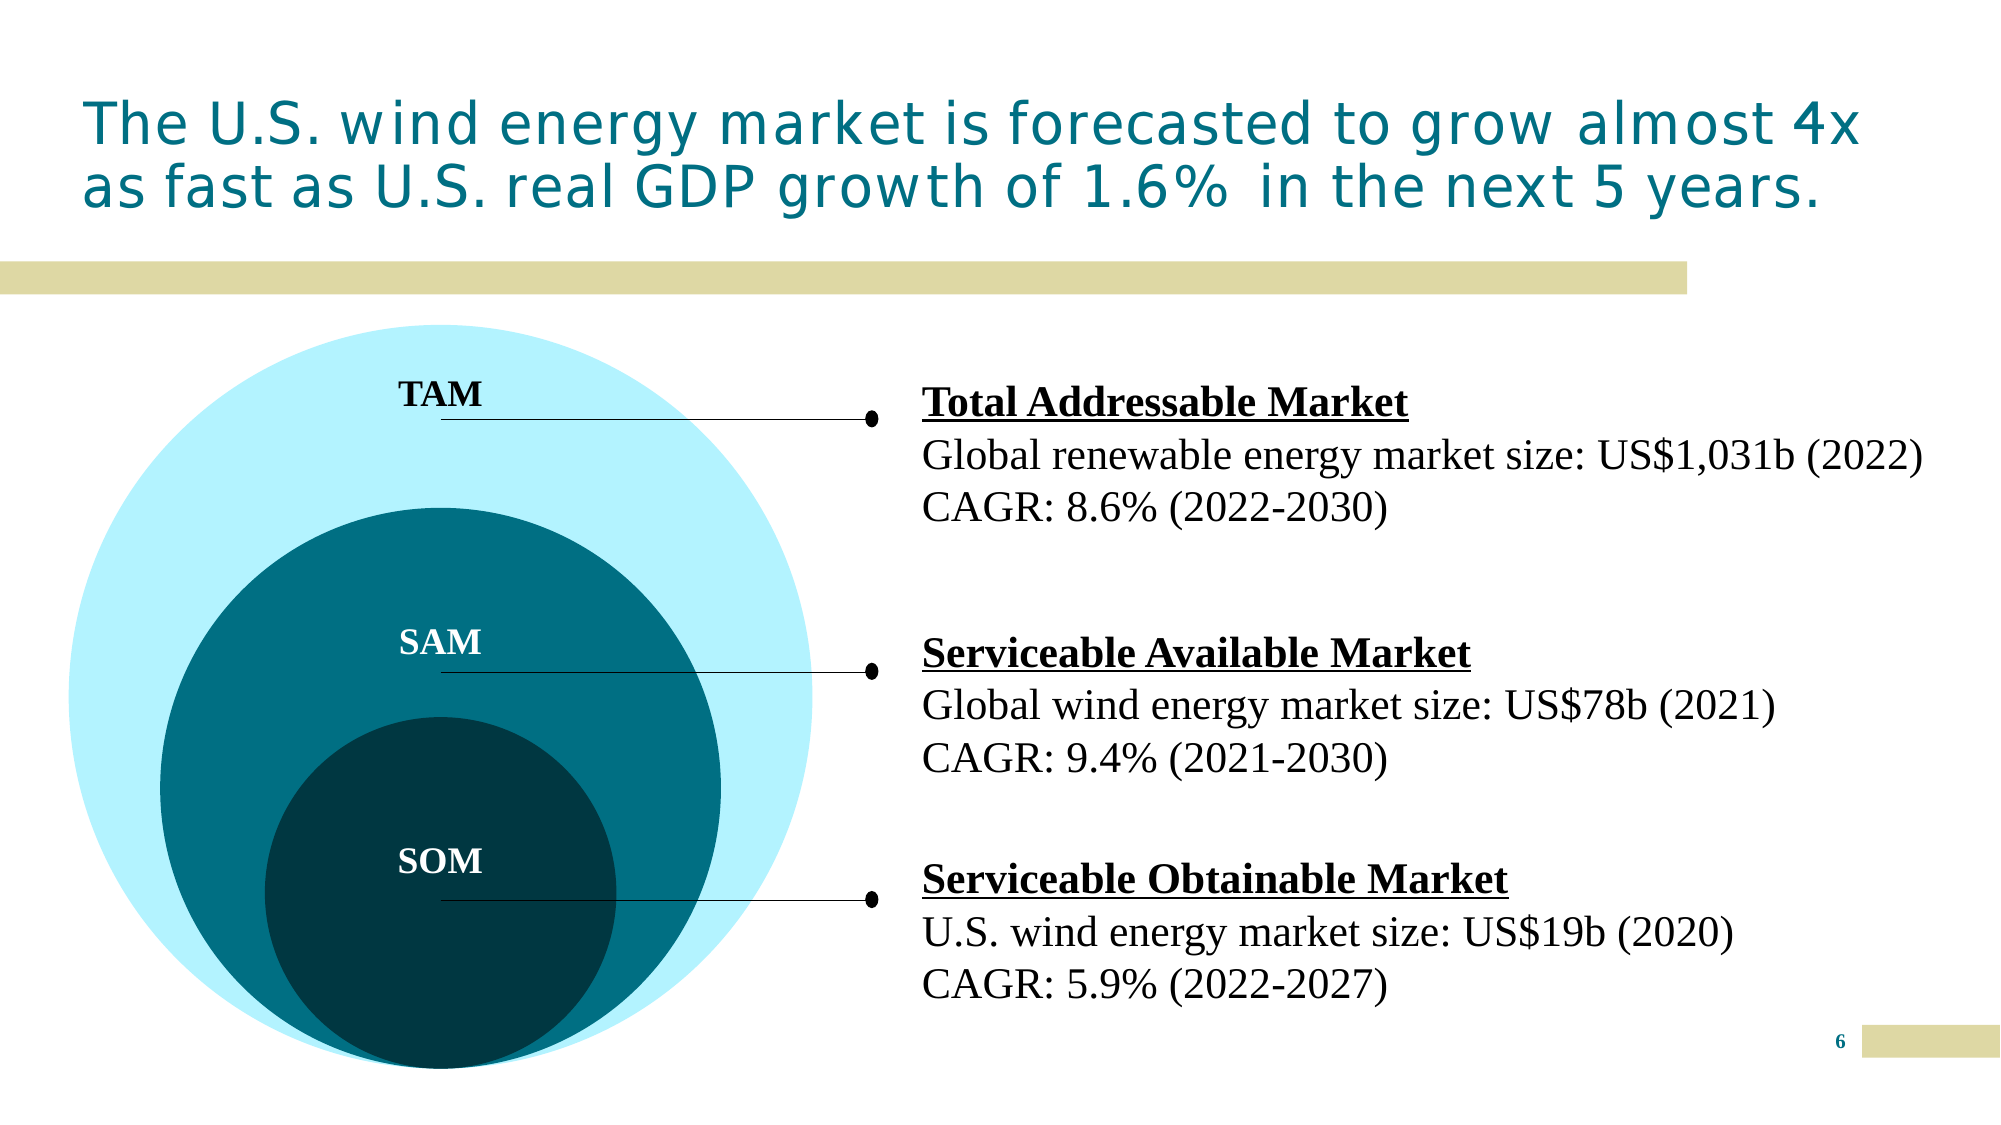

# The U.S. wind energy market is forecasted to grow almost 4x as fast as U.S. real GDP growth of 1.6% in the next 5 years.

TAM
Total Addressable Market
Global renewable energy market size: US$1,031b (2022)
CAGR: 8.6% (2022-2030)

SAM
Serviceable Available Market
Global wind energy market size: US$78b (2021)
CAGR: 9.4% (2021-2030)

SOM
Serviceable Obtainable Market
U.S. wind energy market size: US$19b (2020)
CAGR: 5.9% (2022-2027)

6